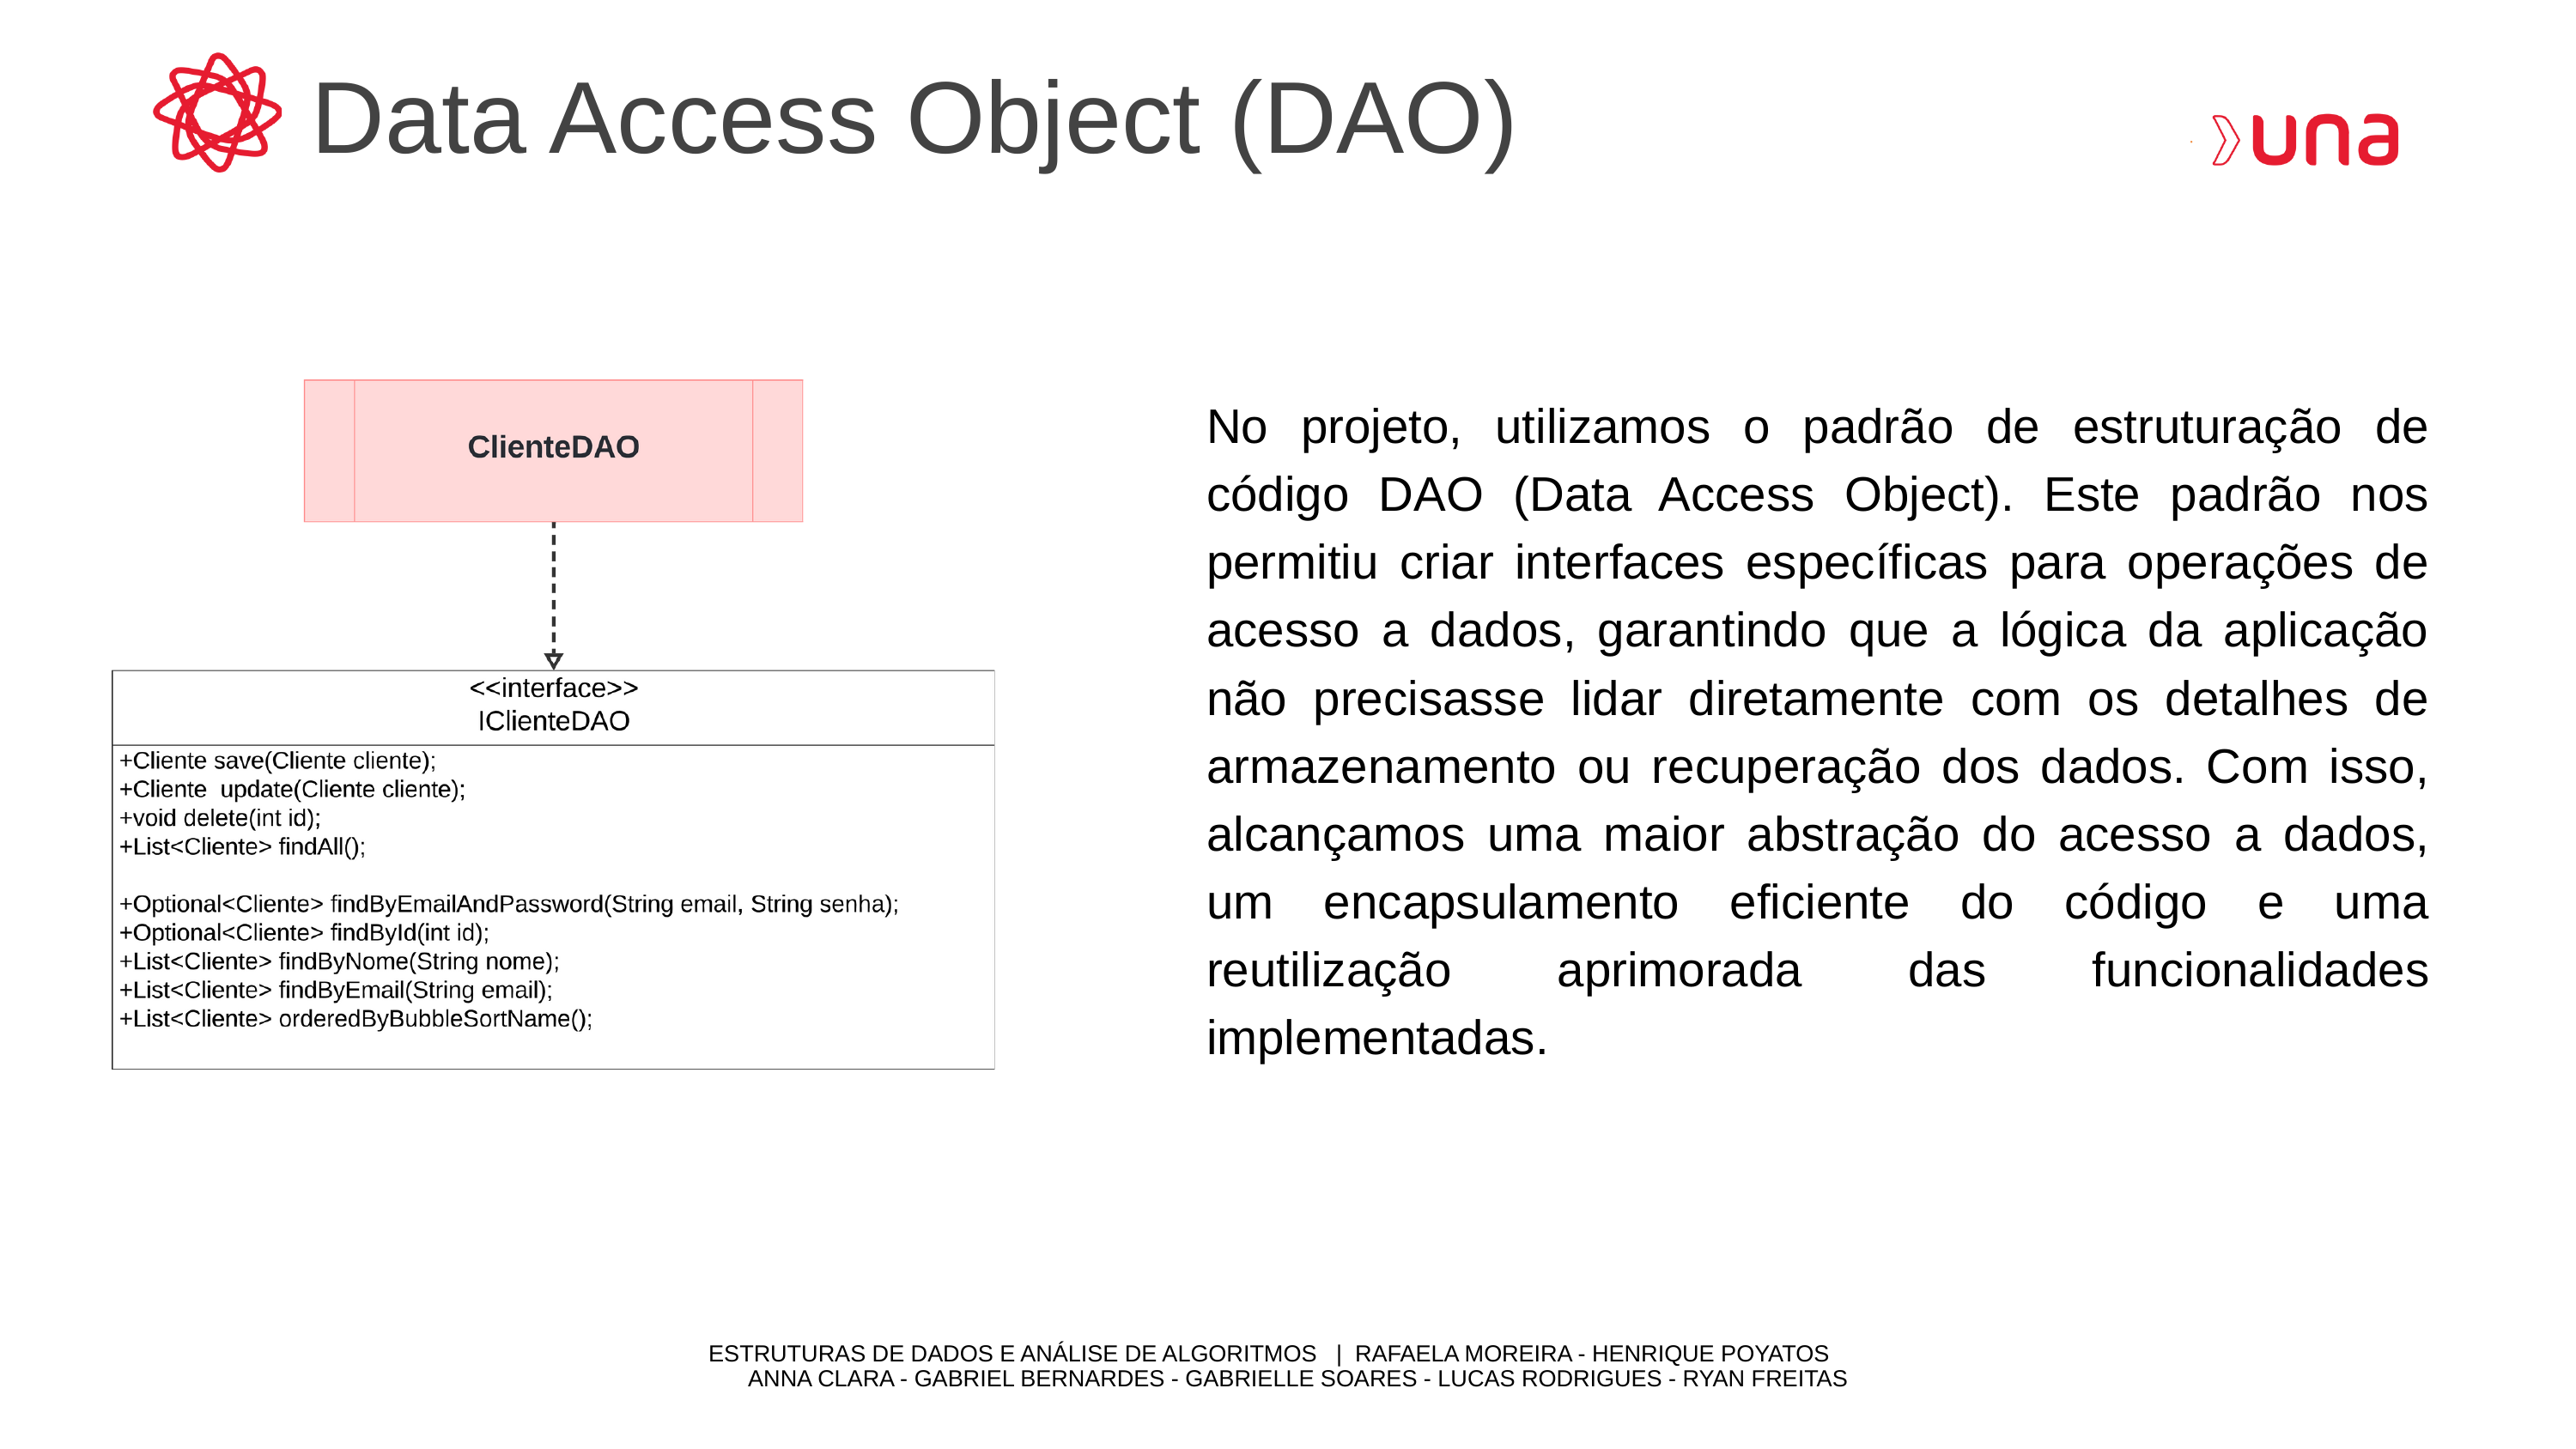

Data Access Object (DAO)

No projeto, utilizamos o padrão de estruturação de código DAO (Data Access Object). Este padrão nos permitiu criar interfaces específicas para operações de acesso a dados, garantindo que a lógica da aplicação não precisasse lidar diretamente com os detalhes de armazenamento ou recuperação dos dados. Com isso, alcançamos uma maior abstração do acesso a dados, um encapsulamento eficiente do código e uma reutilização aprimorada das funcionalidades implementadas.
ESTRUTURAS DE DADOS E ANÁLISE DE ALGORITMOS   |  RAFAELA MOREIRA - HENRIQUE POYATOS
   ANNA CLARA - GABRIEL BERNARDES - GABRIELLE SOARES - LUCAS RODRIGUES - RYAN FREITAS